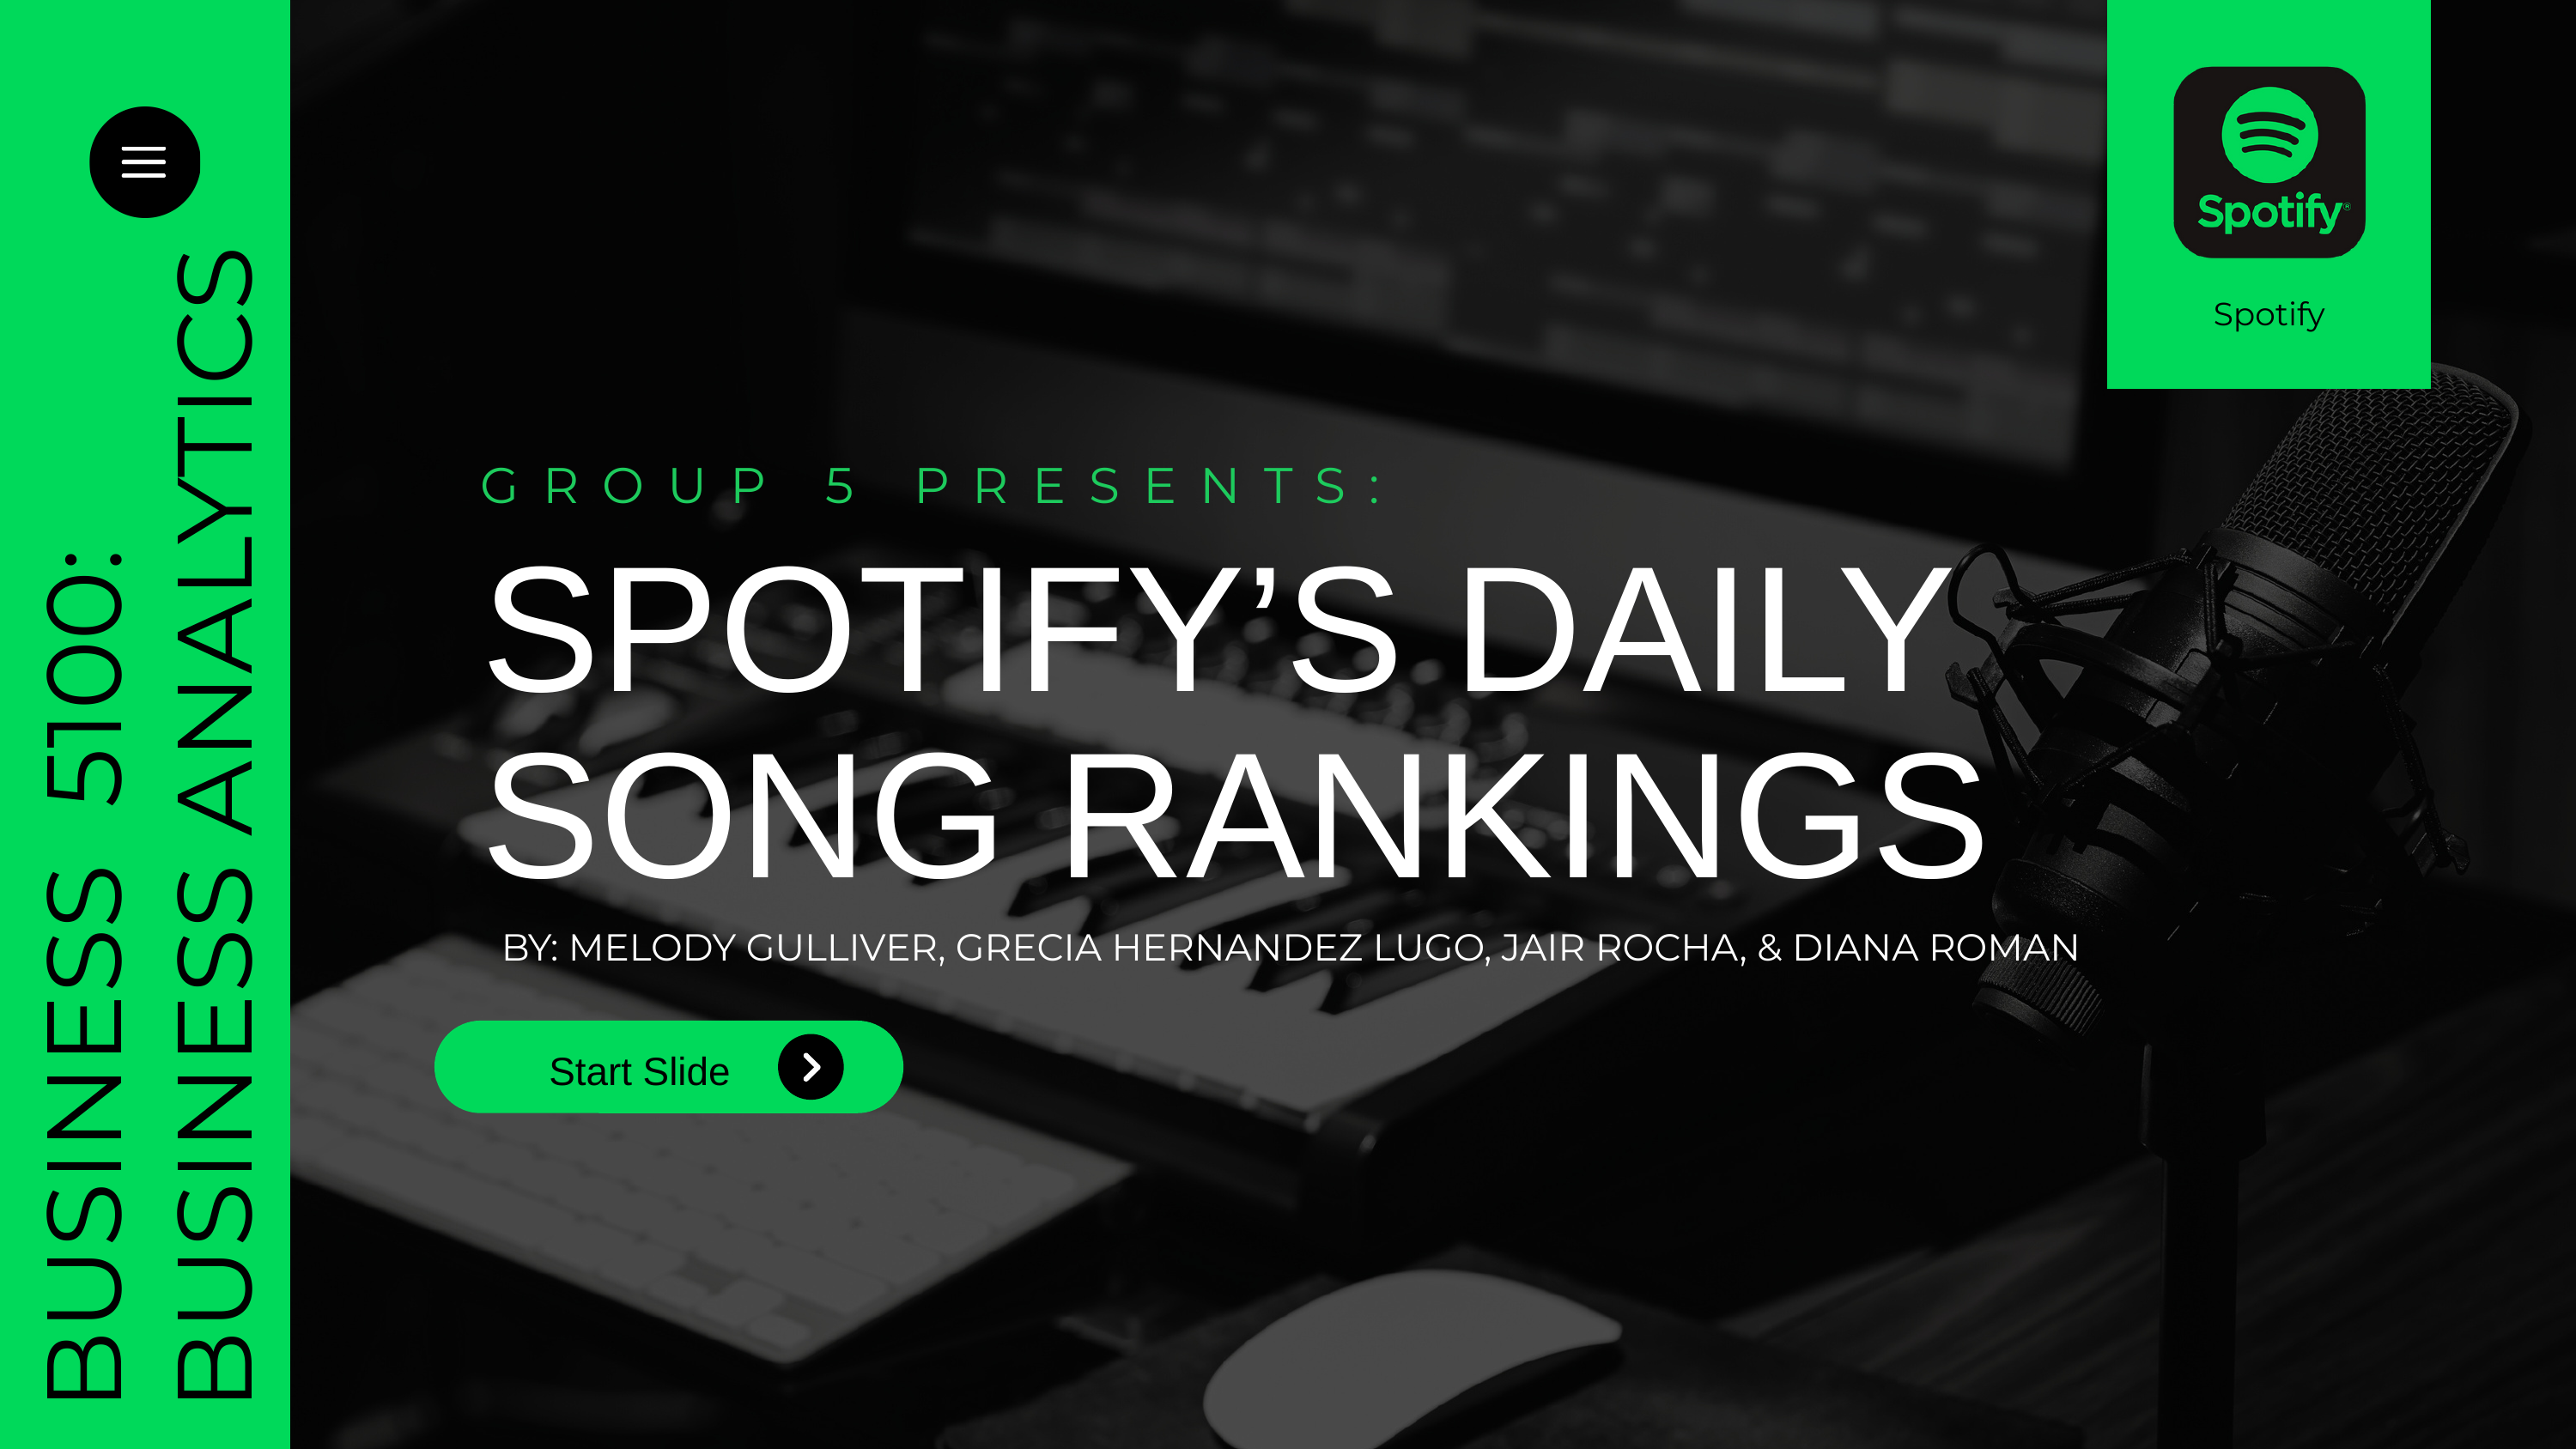

Spotify
GROUP 5 PRESENTS:
SPOTIFY’S DAILY SONG RANKINGS

BUSINESS  5100: BUSINESS ANALYTICS
BY: MELODY GULLIVER, GRECIA HERNANDEZ LUGO, JAIR ROCHA, & DIANA ROMAN

Start Slide